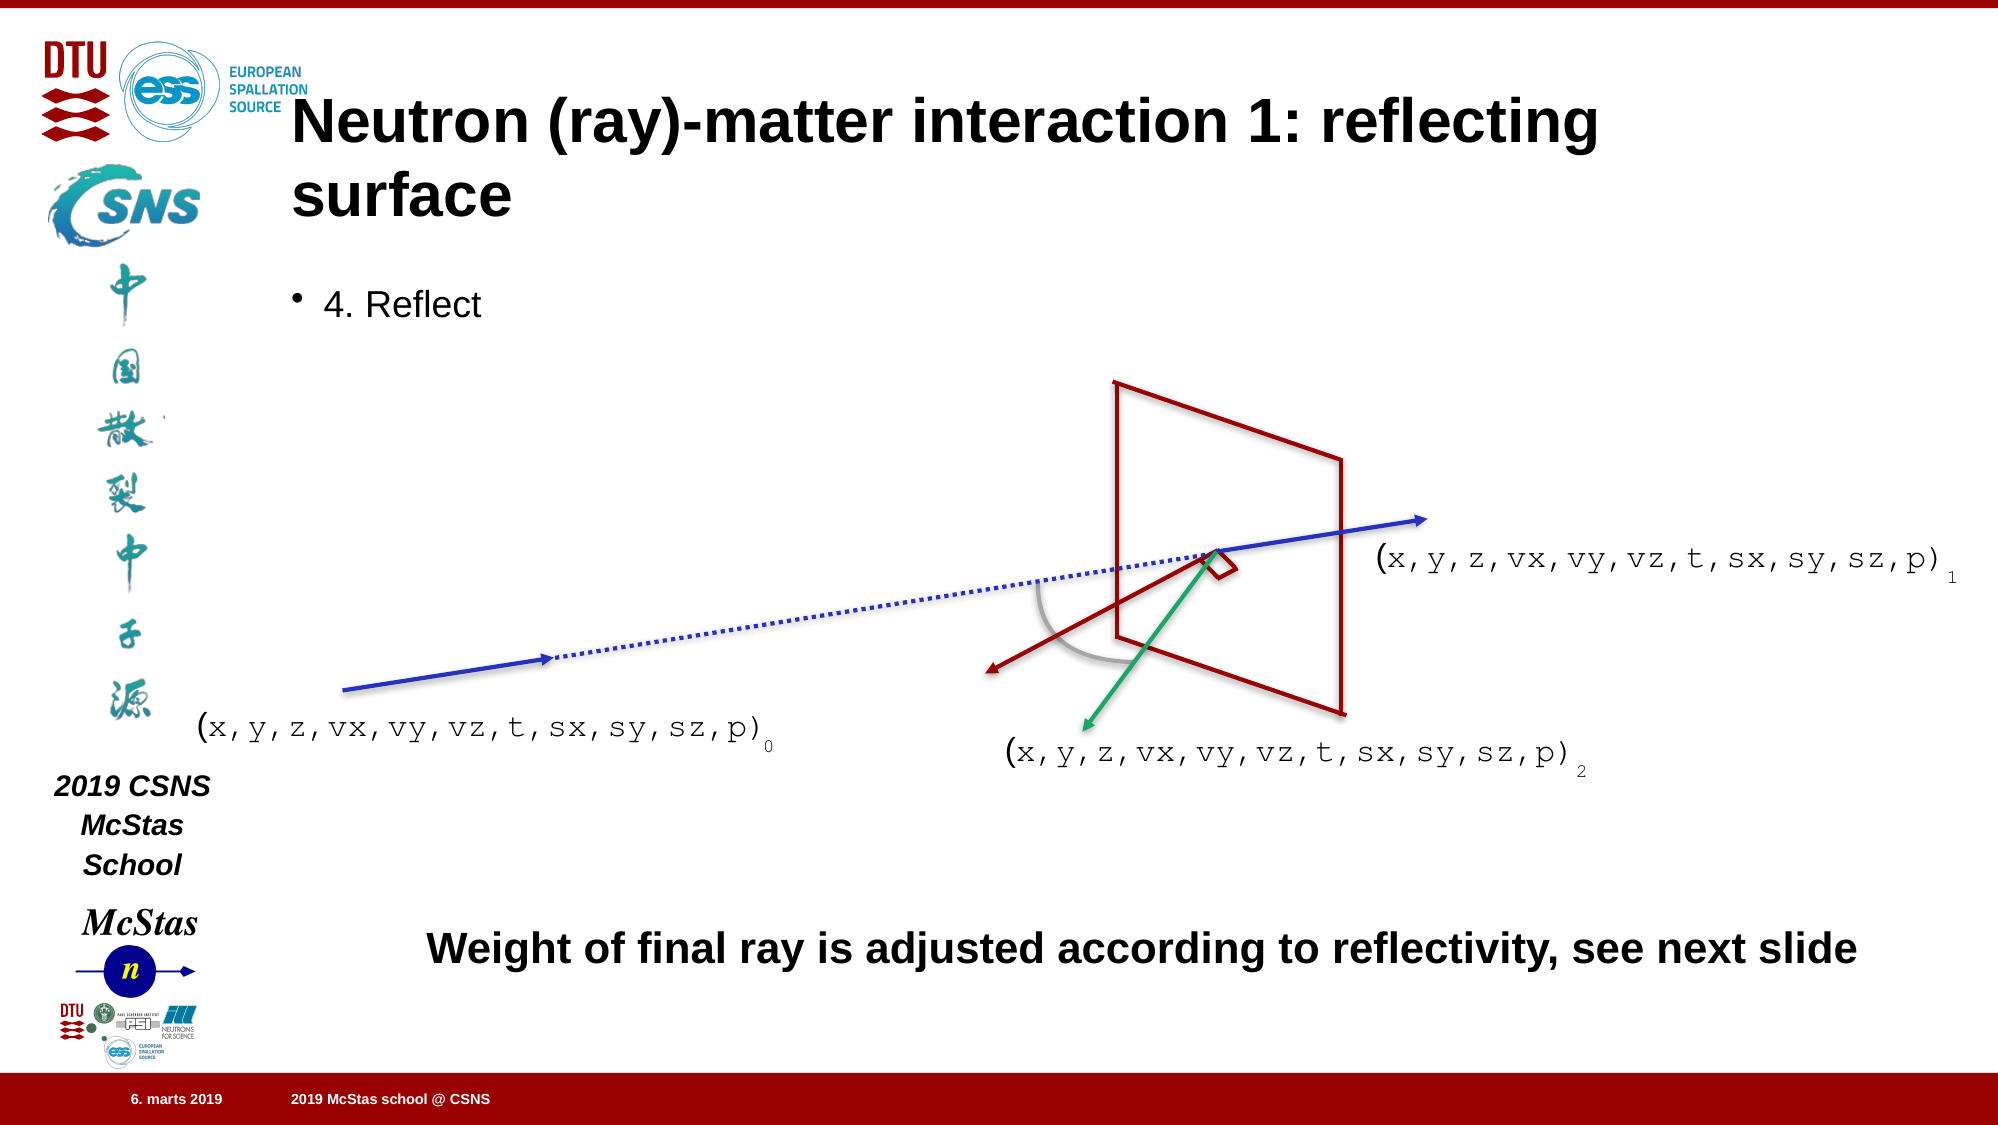

# Neutron (ray)-matter interaction 1: reflecting surface
4. Reflect

(x,y,z,vx,vy,vz,t,sx,sy,sz,p)
1

(x,y,z,vx,vy,vz,t,sx,sy,sz,p)
0
(x,y,z,vx,vy,vz,t,sx,sy,sz,p)
2
Weight of final ray is adjusted according to reflectivity, see next slide
23